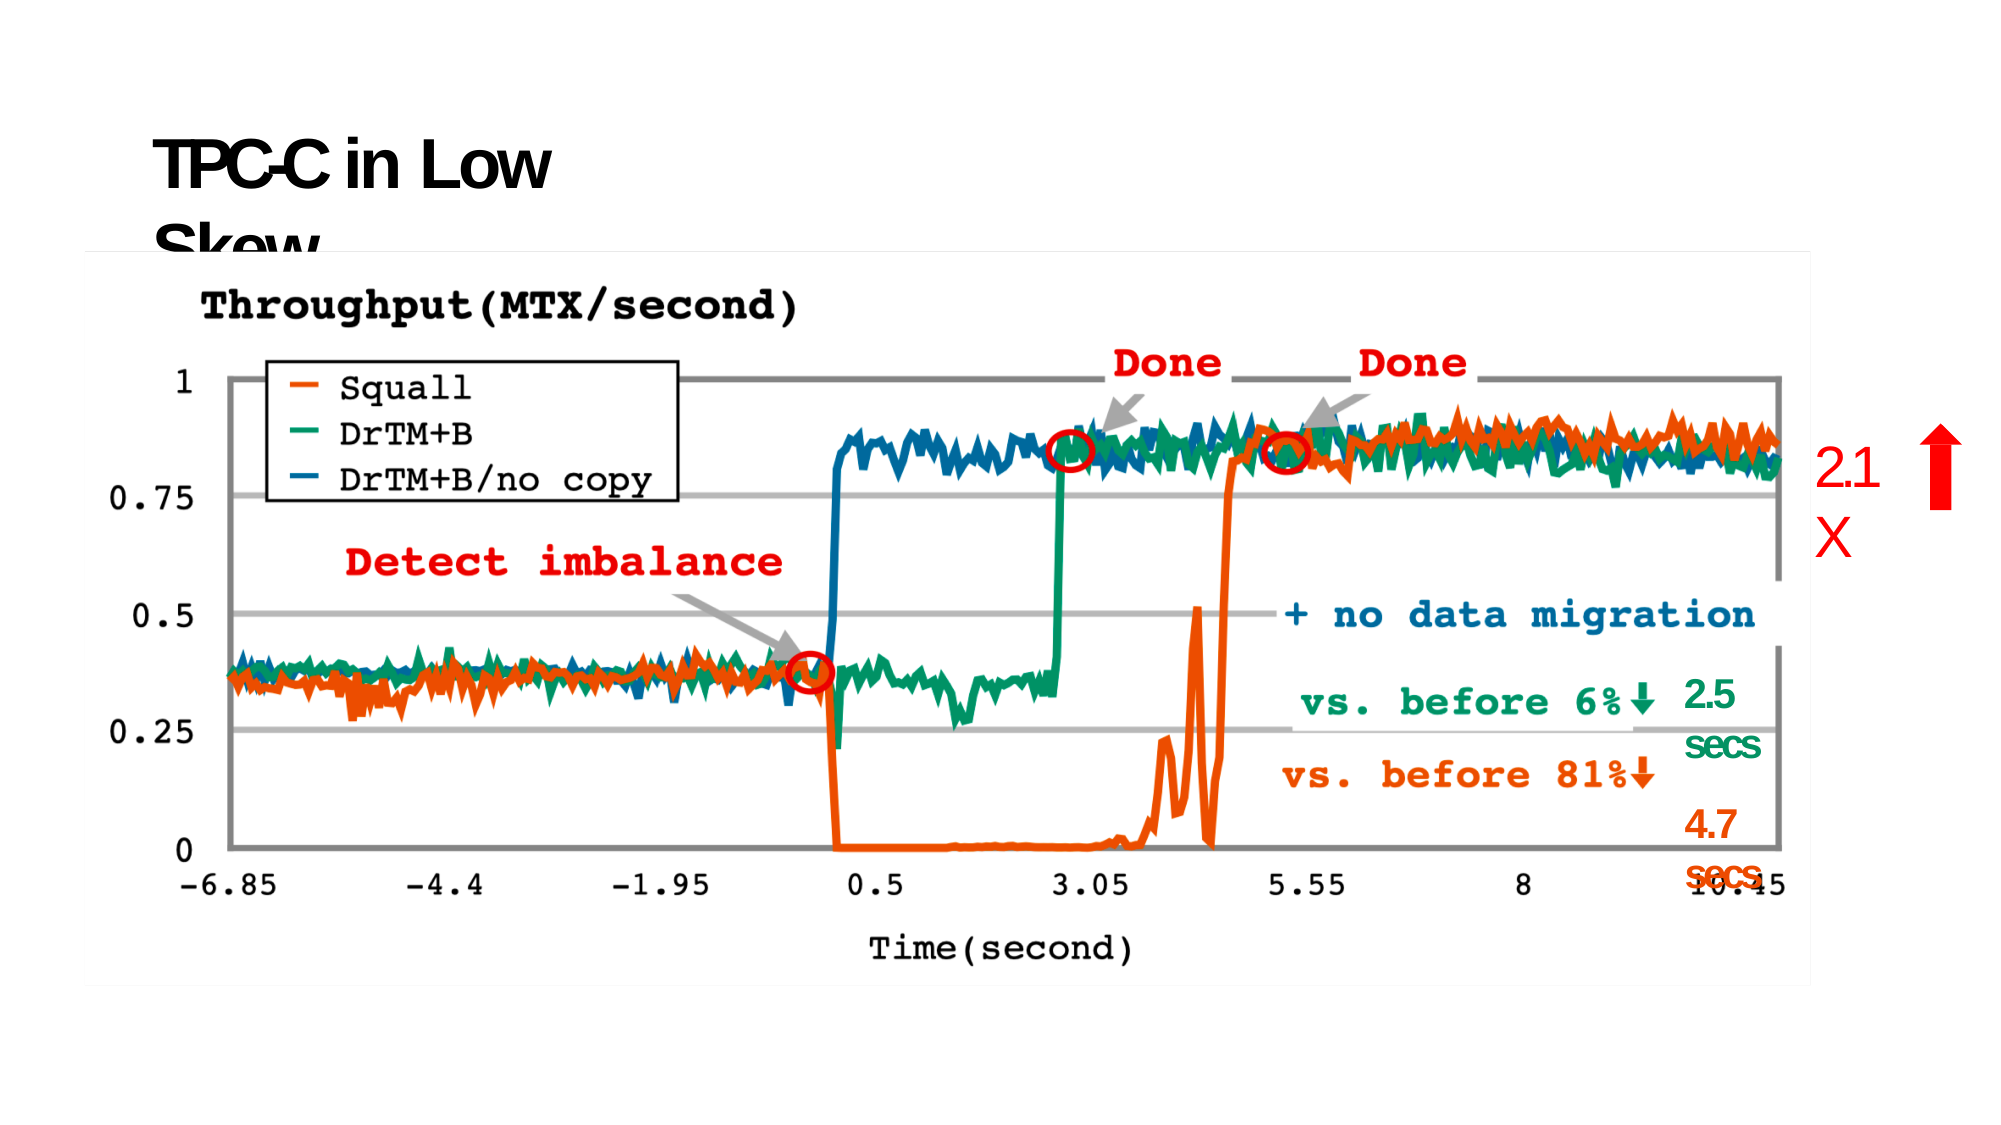

# TPC-C in Low Skew

2.1X
2.5 secs
4.7 secs